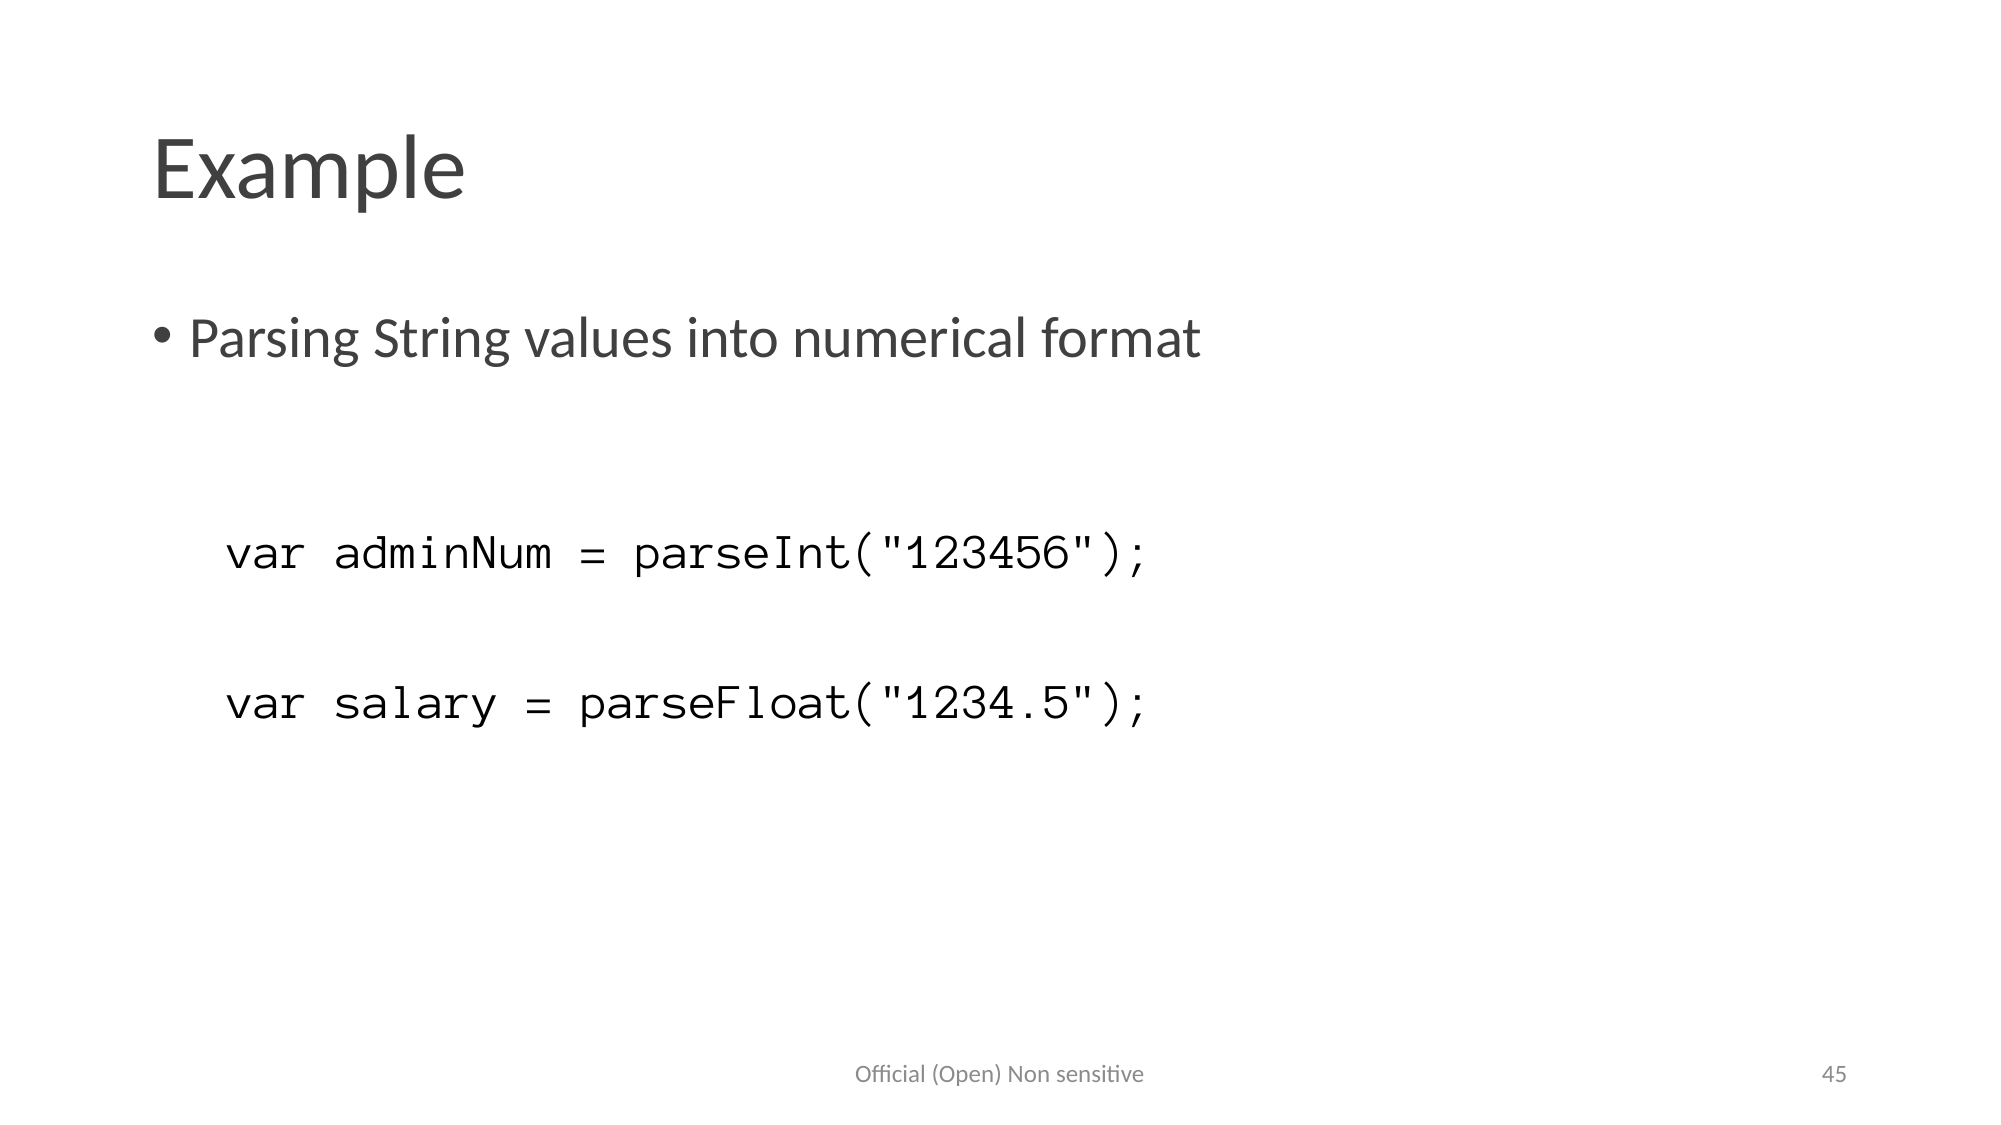

# Example
Parsing String values into numerical format

var adminNum = parseInt("123456");

var salary = parseFloat("1234.5");
Official (Open) Non sensitive
45